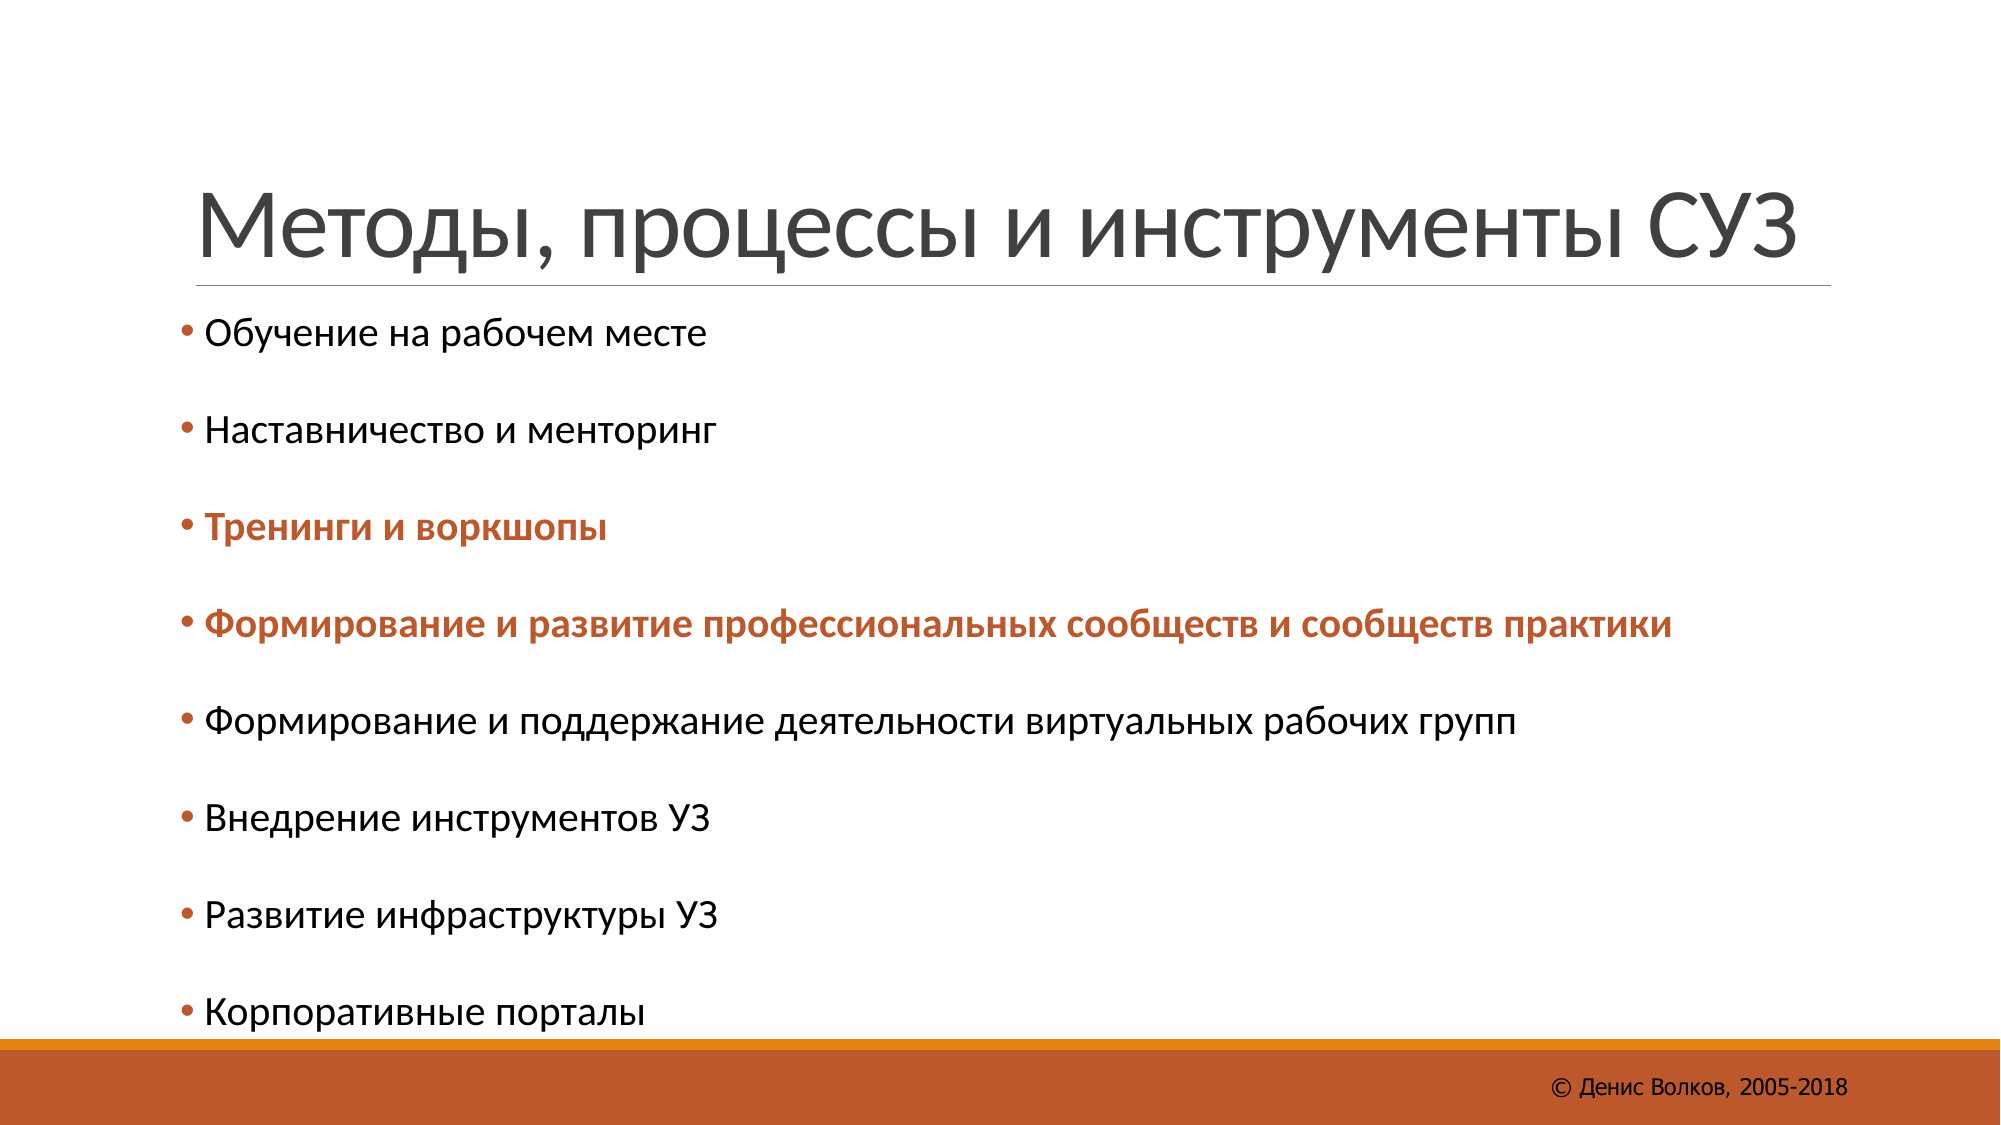

# Методы, процессы и инструменты СУЗ
 Обучение на рабочем месте
 Наставничество и менторинг
 Тренинги и воркшопы
 Формирование и развитие профессиональных сообществ и сообществ практики
 Формирование и поддержание деятельности виртуальных рабочих групп
 Внедрение инструментов УЗ
 Развитие инфраструктуры УЗ
 Корпоративные порталы

© Денис Волков, 2005-2018